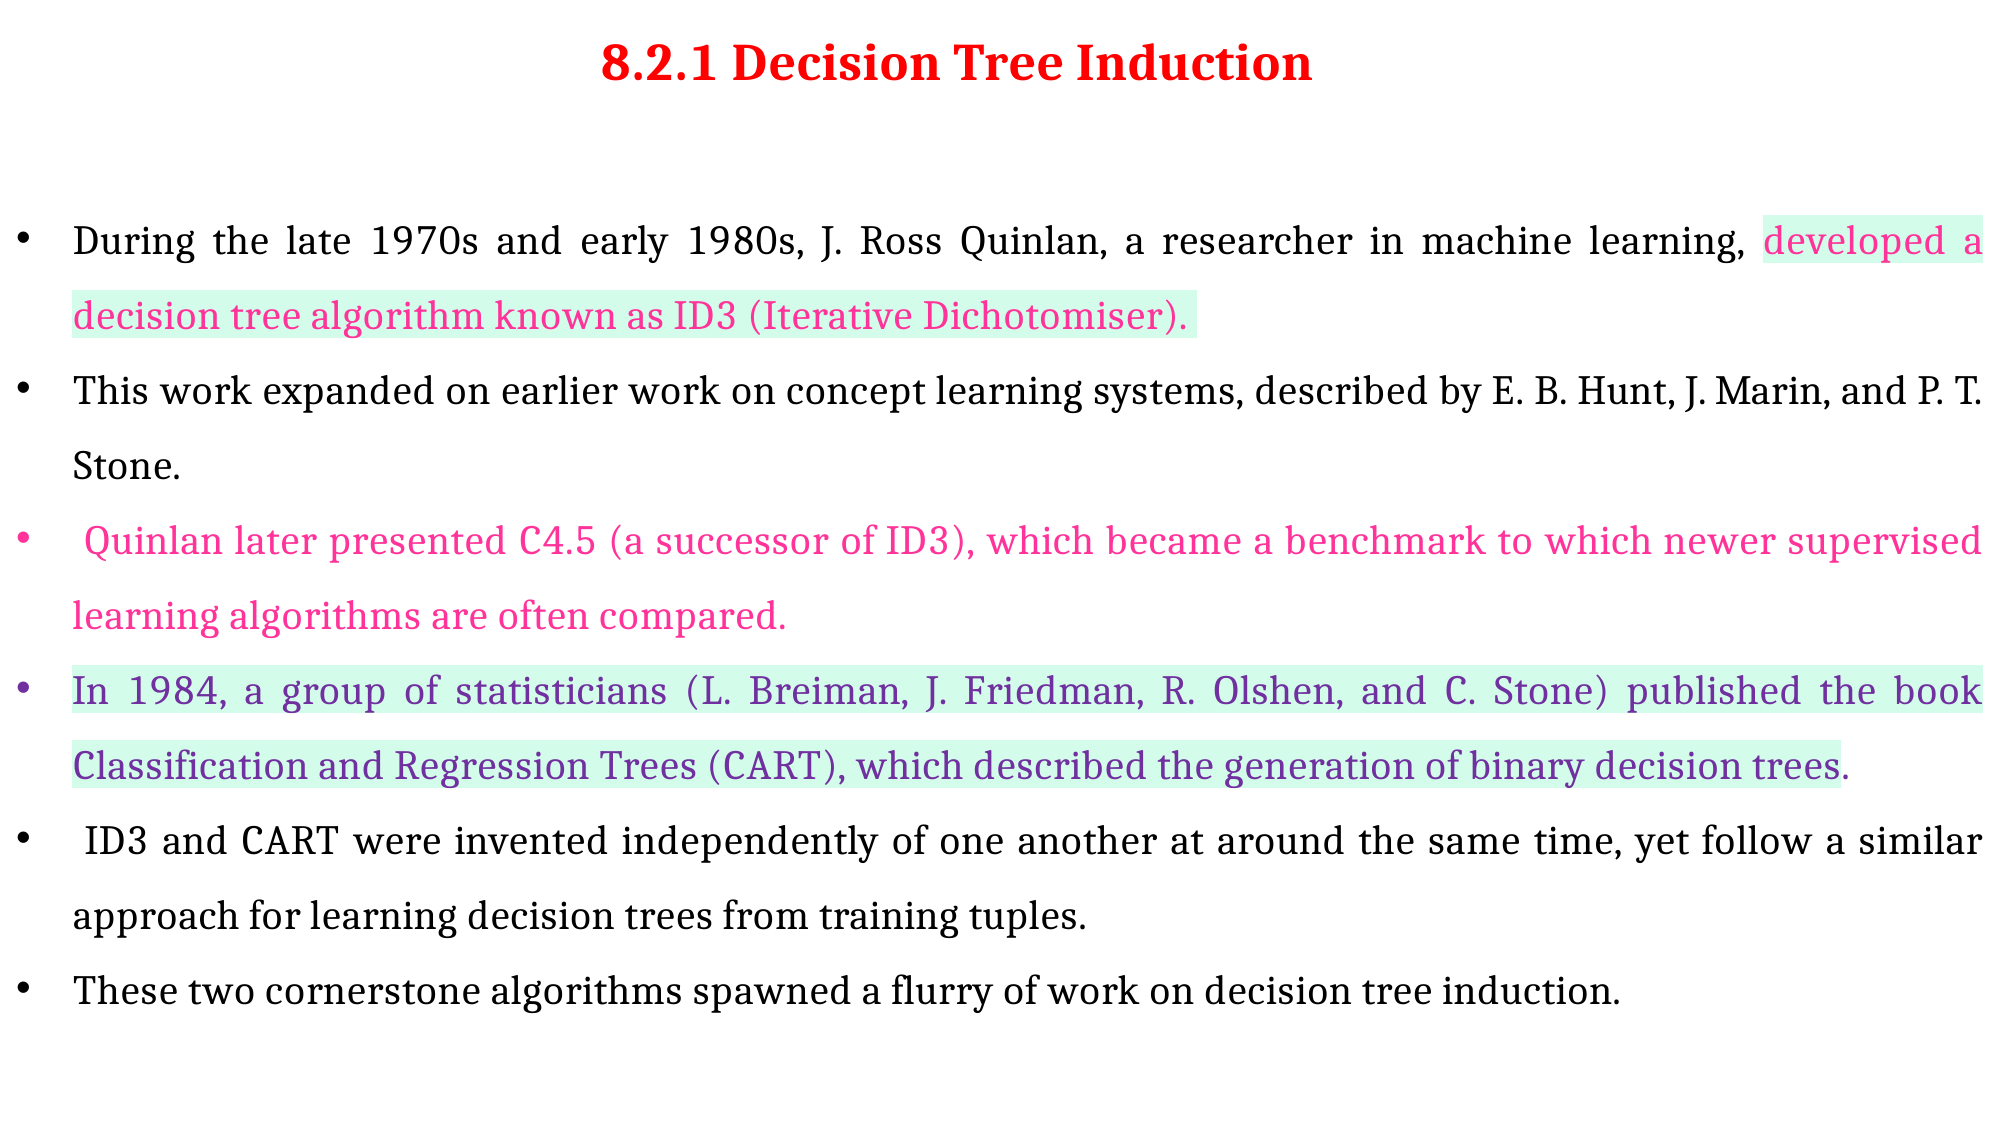

# 8.2.1 Decision Tree Induction
During the late 1970s and early 1980s, J. Ross Quinlan, a researcher in machine learning, developed a decision tree algorithm known as ID3 (Iterative Dichotomiser).
This work expanded on earlier work on concept learning systems, described by E. B. Hunt, J. Marin, and P. T. Stone.
 Quinlan later presented C4.5 (a successor of ID3), which became a benchmark to which newer supervised learning algorithms are often compared.
In 1984, a group of statisticians (L. Breiman, J. Friedman, R. Olshen, and C. Stone) published the book Classification and Regression Trees (CART), which described the generation of binary decision trees.
 ID3 and CART were invented independently of one another at around the same time, yet follow a similar approach for learning decision trees from training tuples.
These two cornerstone algorithms spawned a flurry of work on decision tree induction.